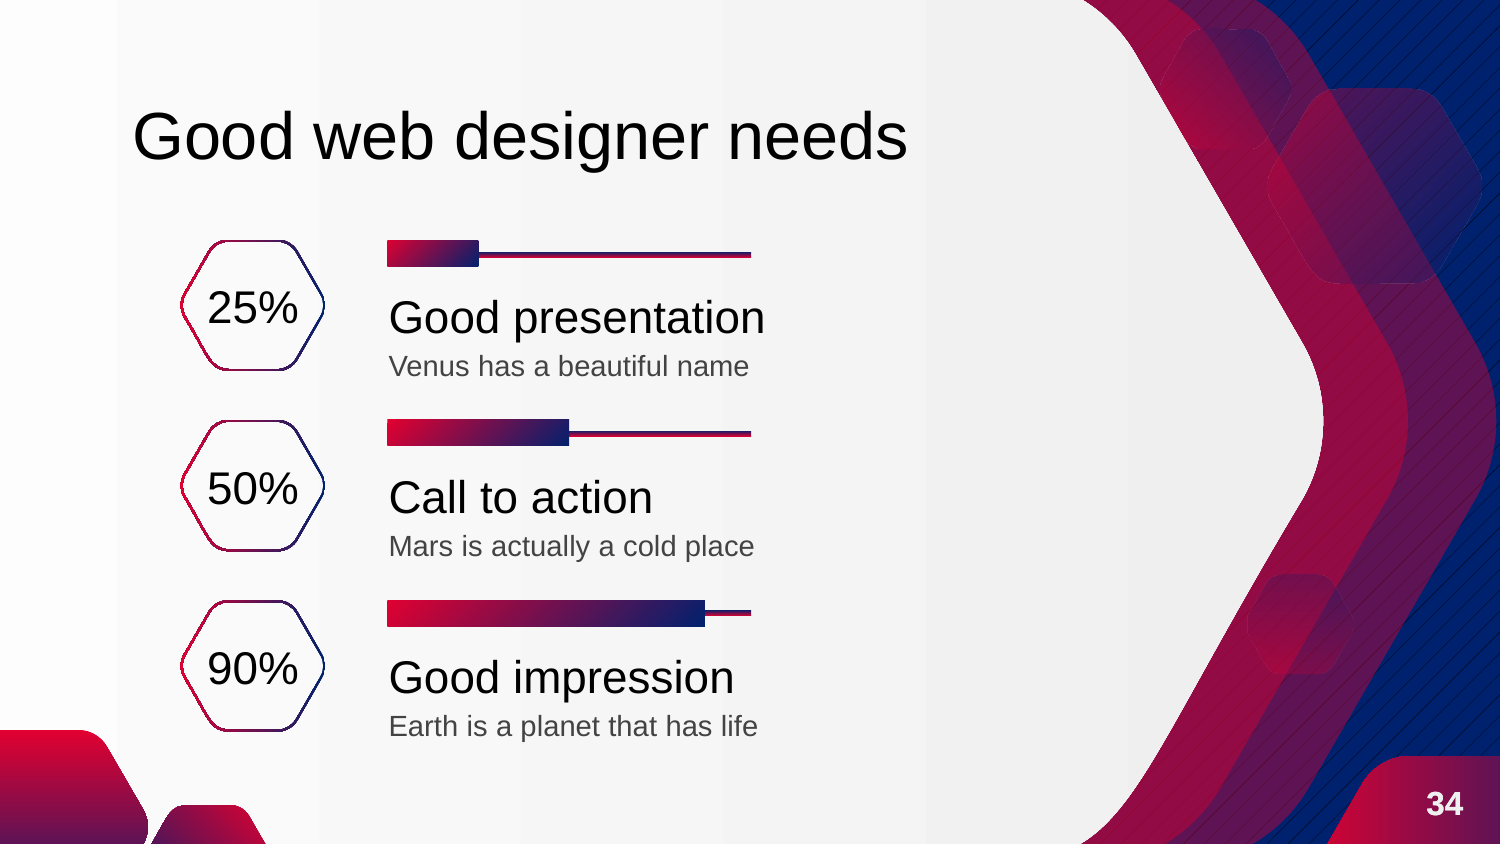

# Good web designer needs
25%

Good presentation
Venus has a beautiful name
50%

Call to action
Mars is actually a cold place

90%

Good impression
Earth is a planet that has life
34
34